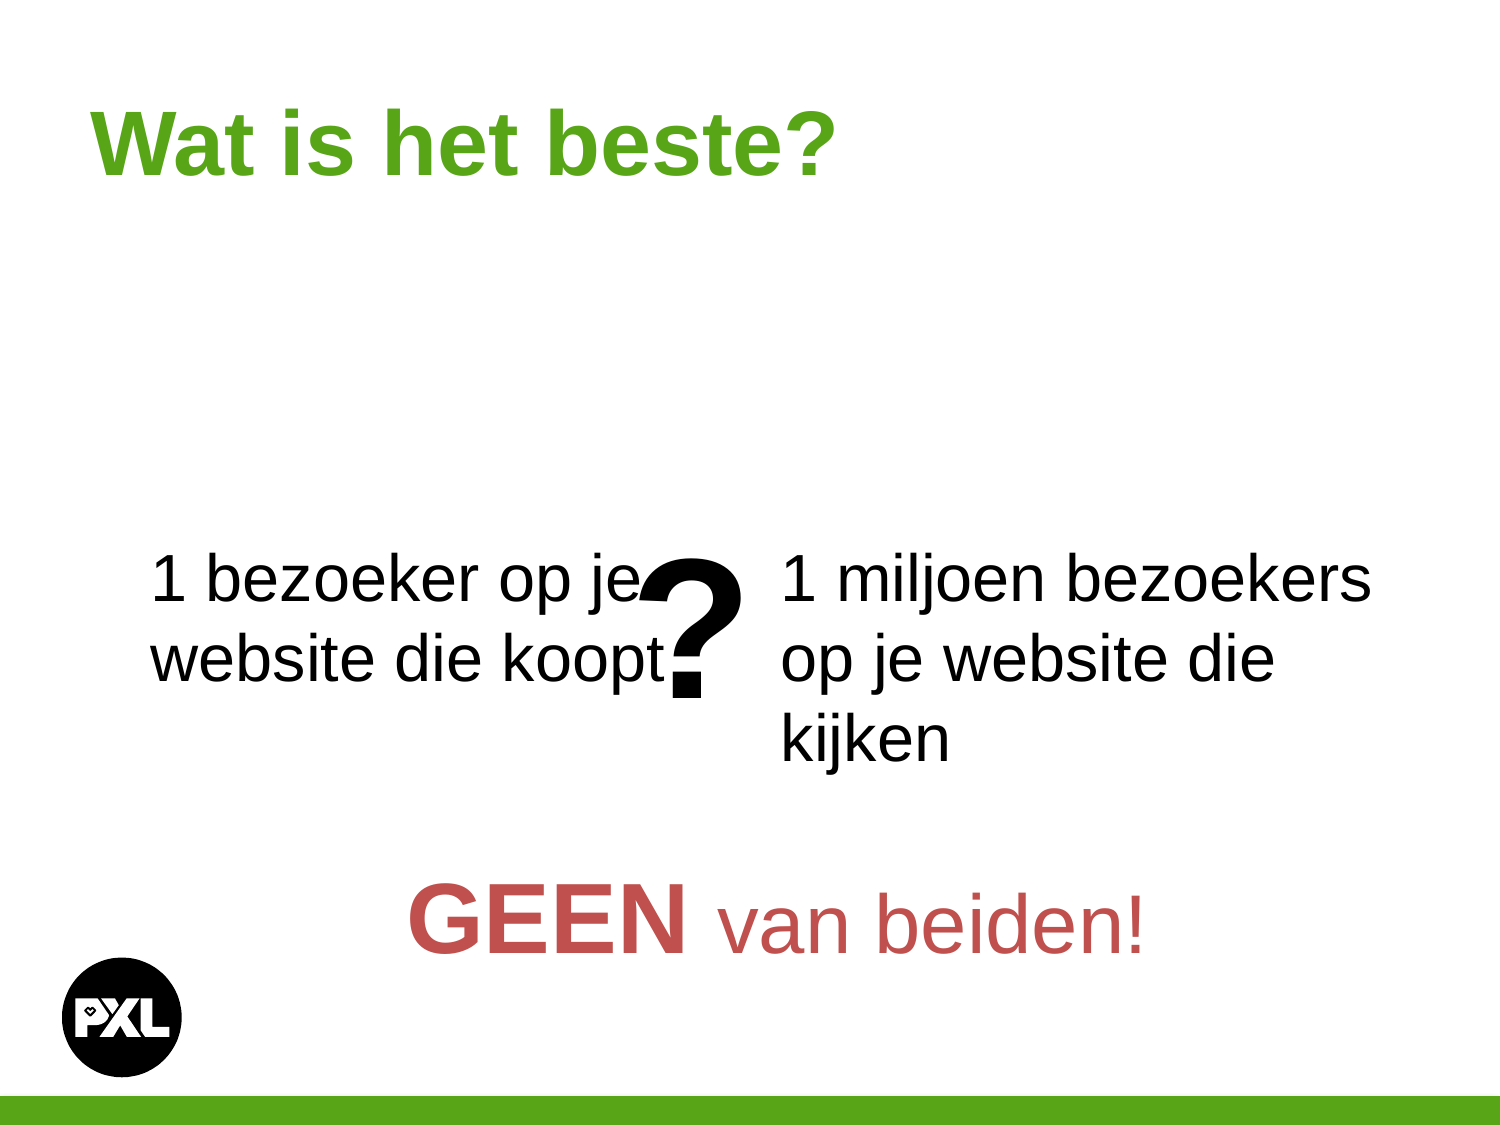

# Wat is het beste?
?
1 bezoeker op je website die koopt
1 miljoen bezoekers op je website die kijken
GEEN van beiden!